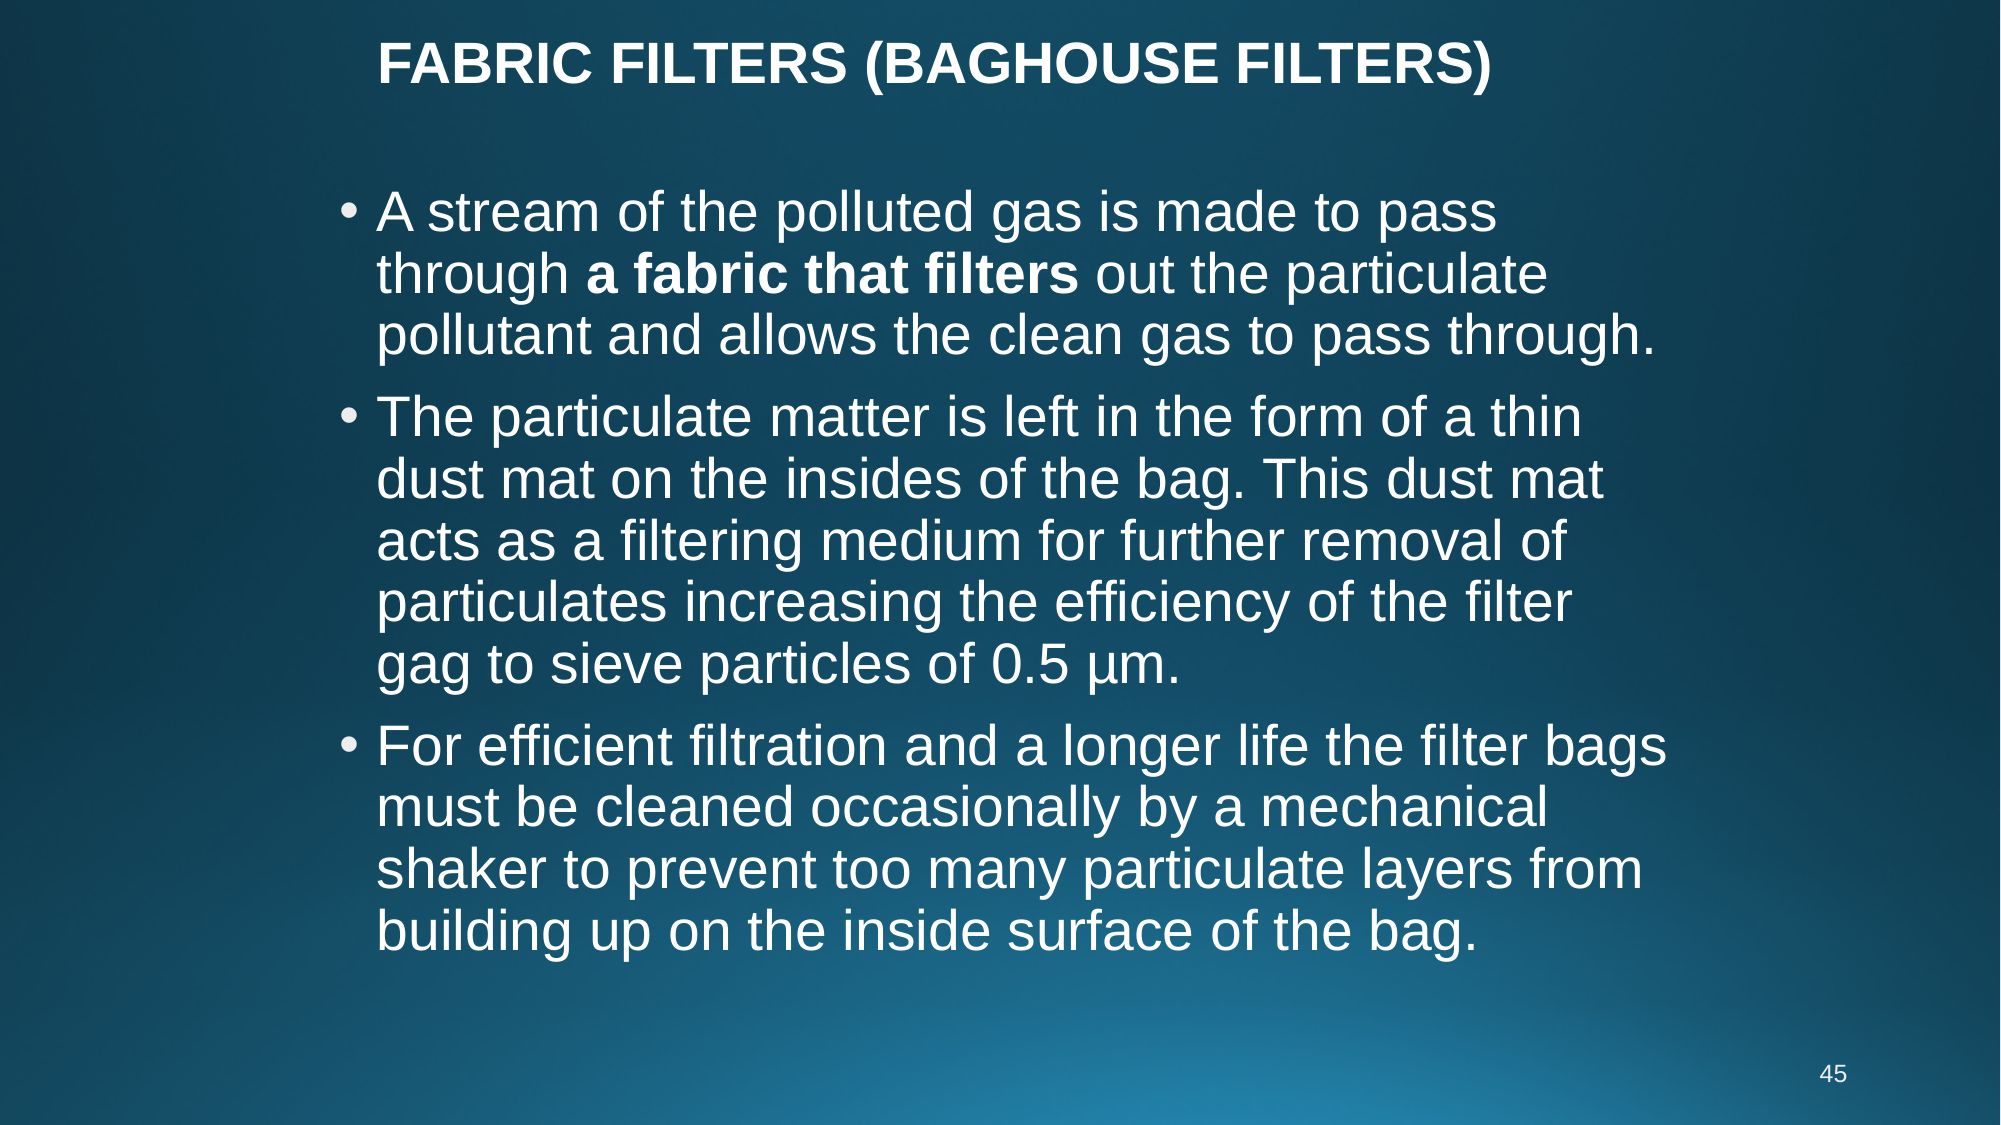

# FABRIC FILTERS (BAGHOUSE FILTERS)
A stream of the polluted gas is made to pass through a fabric that filters out the particulate pollutant and allows the clean gas to pass through.
The particulate matter is left in the form of a thin dust mat on the insides of the bag. This dust mat acts as a filtering medium for further removal of particulates increasing the efficiency of the filter gag to sieve particles of 0.5 µm.
For efficient filtration and a longer life the filter bags must be cleaned occasionally by a mechanical shaker to prevent too many particulate layers from building up on the inside surface of the bag.

45